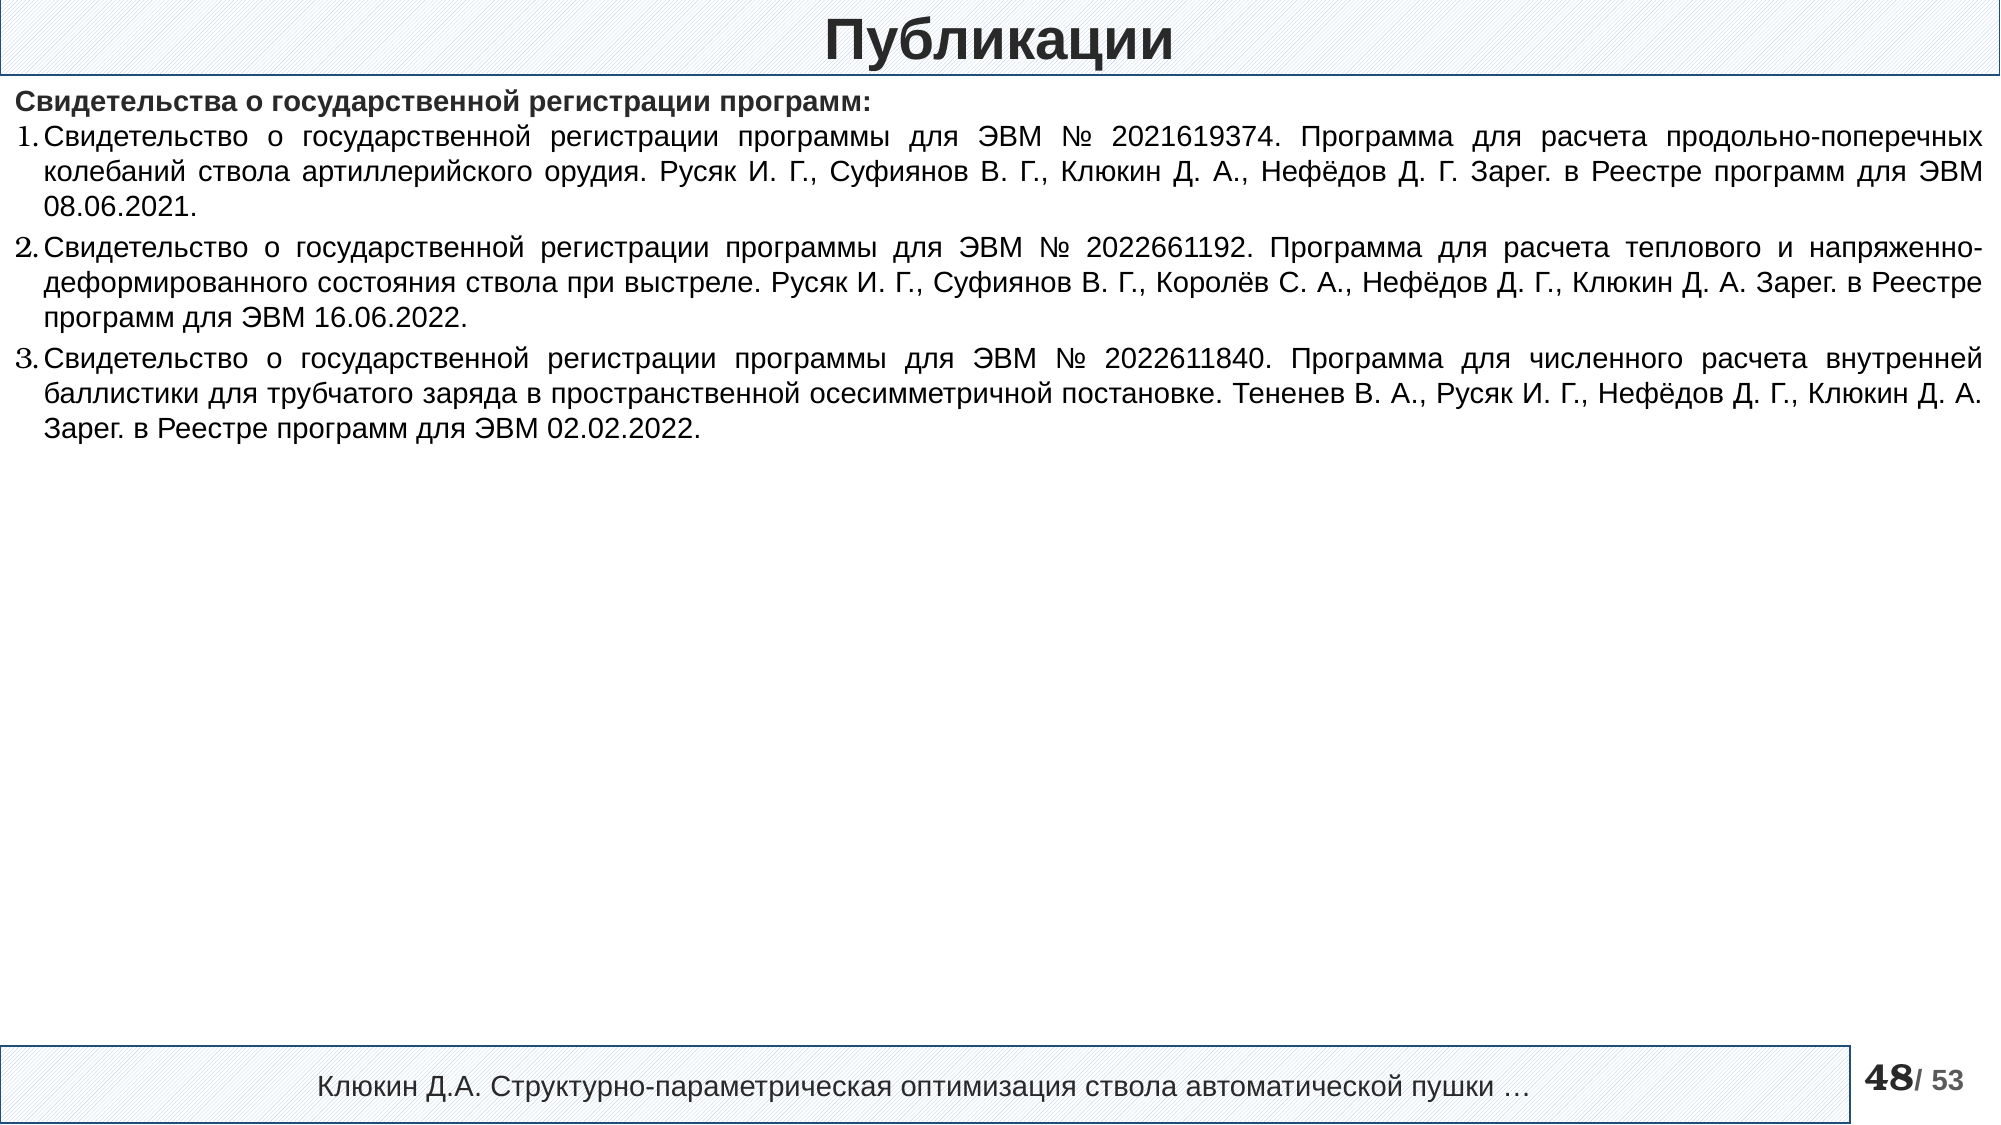

Публикации
Свидетельства о государственной регистрации программ:
Свидетельство о государственной регистрации программы для ЭВМ № 2021619374. Программа для расчета продольно-поперечных колебаний ствола артиллерийского орудия. Русяк И. Г., Суфиянов В. Г., Клюкин Д. А., Нефёдов Д. Г. Зарег. в Реестре программ для ЭВМ 08.06.2021.
Свидетельство о государственной регистрации программы для ЭВМ № 2022661192. Программа для расчета теплового и напряженно-деформированного состояния ствола при выстреле. Русяк И. Г., Суфиянов В. Г., Королёв С. А., Нефёдов Д. Г., Клюкин Д. А. Зарег. в Реестре программ для ЭВМ 16.06.2022.
Свидетельство о государственной регистрации программы для ЭВМ № 2022611840. Программа для численного расчета внутренней баллистики для трубчатого заряда в пространственной осесимметричной постановке. Тененев В. А., Русяк И. Г., Нефёдов Д. Г., Клюкин Д. А. Зарег. в Реестре программ для ЭВМ 02.02.2022.
Клюкин Д.А. Структурно-параметрическая оптимизация ствола автоматической пушки …
48/53